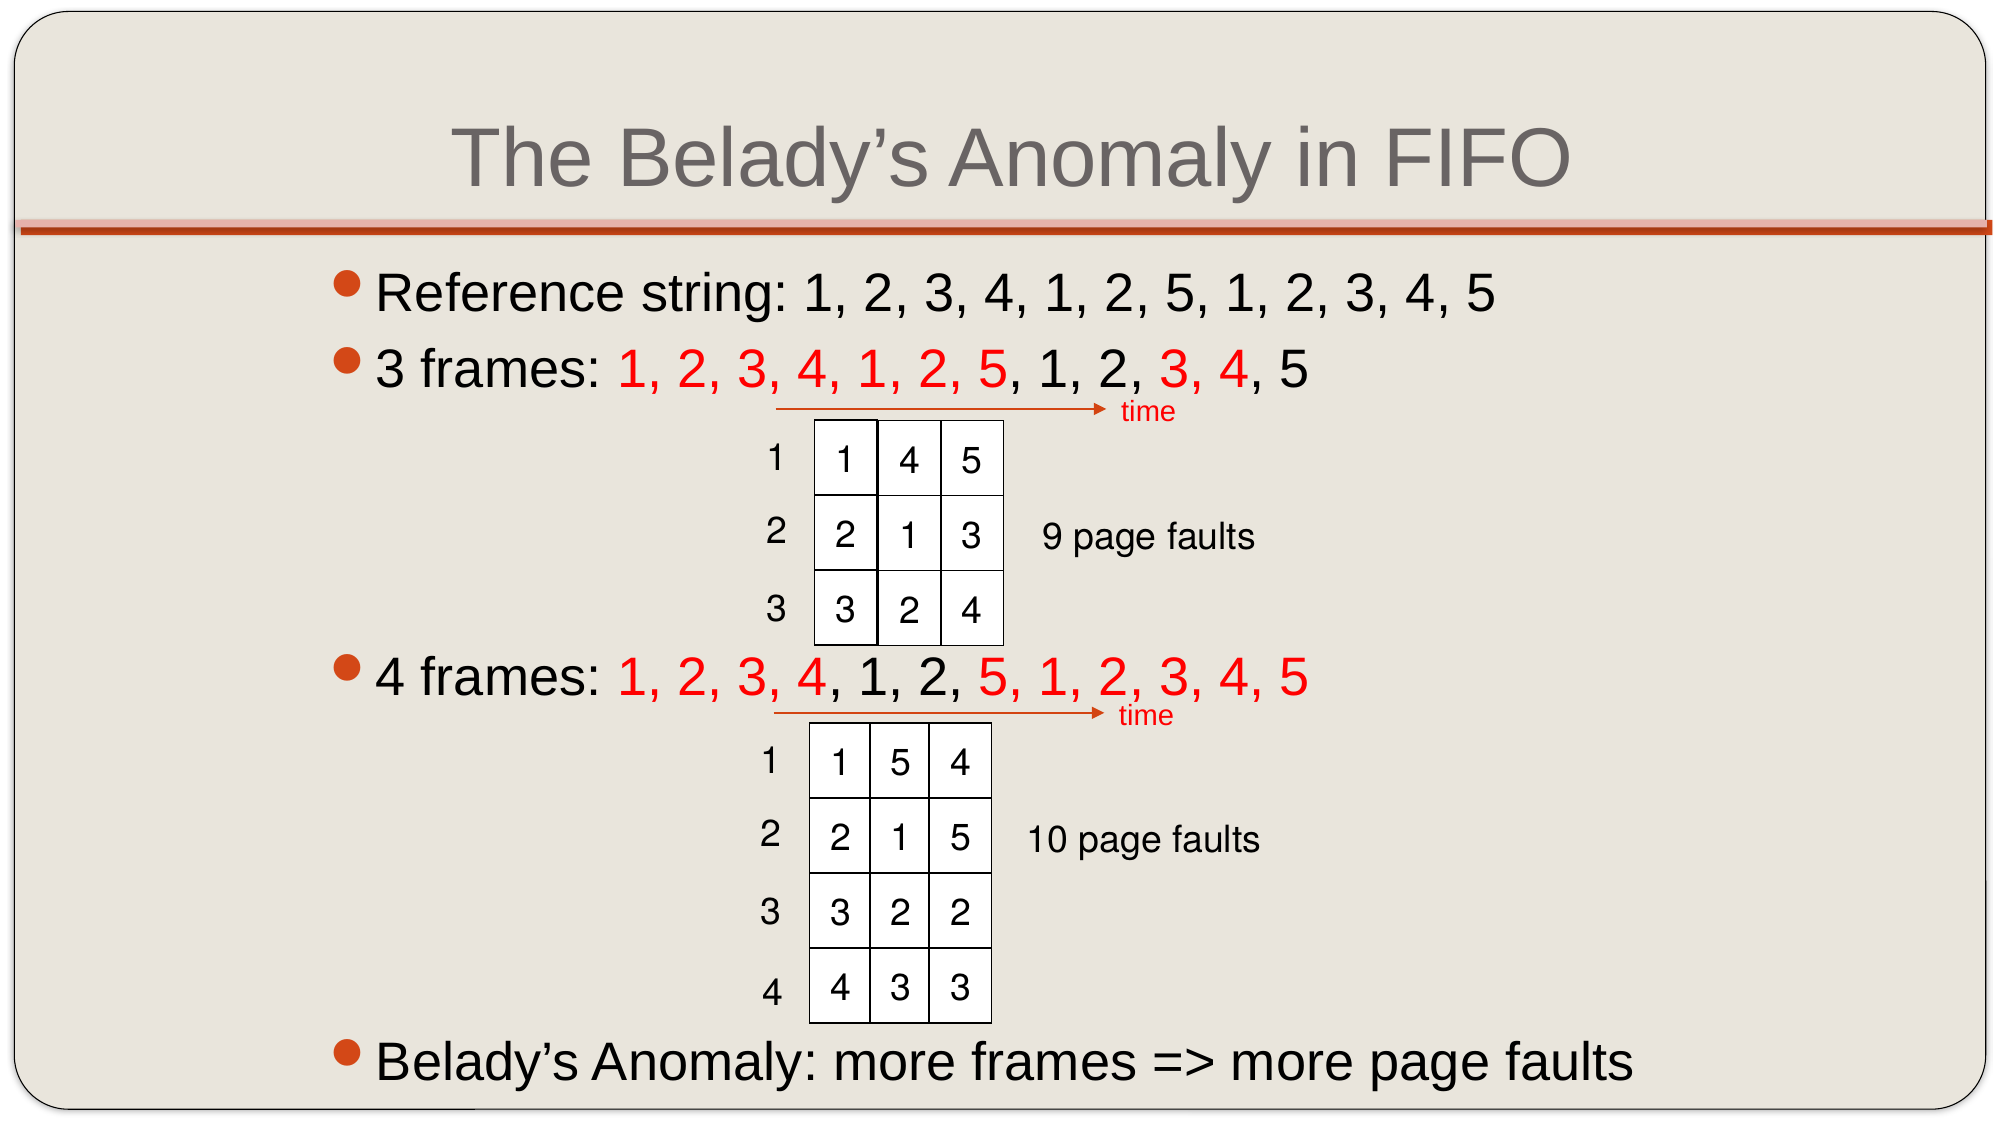

# The Belady’s Anomaly in FIFO
Reference string: 1, 2, 3, 4, 1, 2, 5, 1, 2, 3, 4, 5
3 frames: 1, 2, 3, 4, 1, 2, 5, 1, 2, 3, 4, 5

4 frames: 1, 2, 3, 4, 1, 2, 5, 1, 2, 3, 4, 5

Belady’s Anomaly: more frames => more page faults
time
1
2
3
4
1
2
5
3
4
1
4
5
2
1
3
9 page faults
3
2
4
time
1
2
3
4
5
1
2
3
4
5
2
3
1
5
4
2
1
10 page faults
5
3
2
4
3